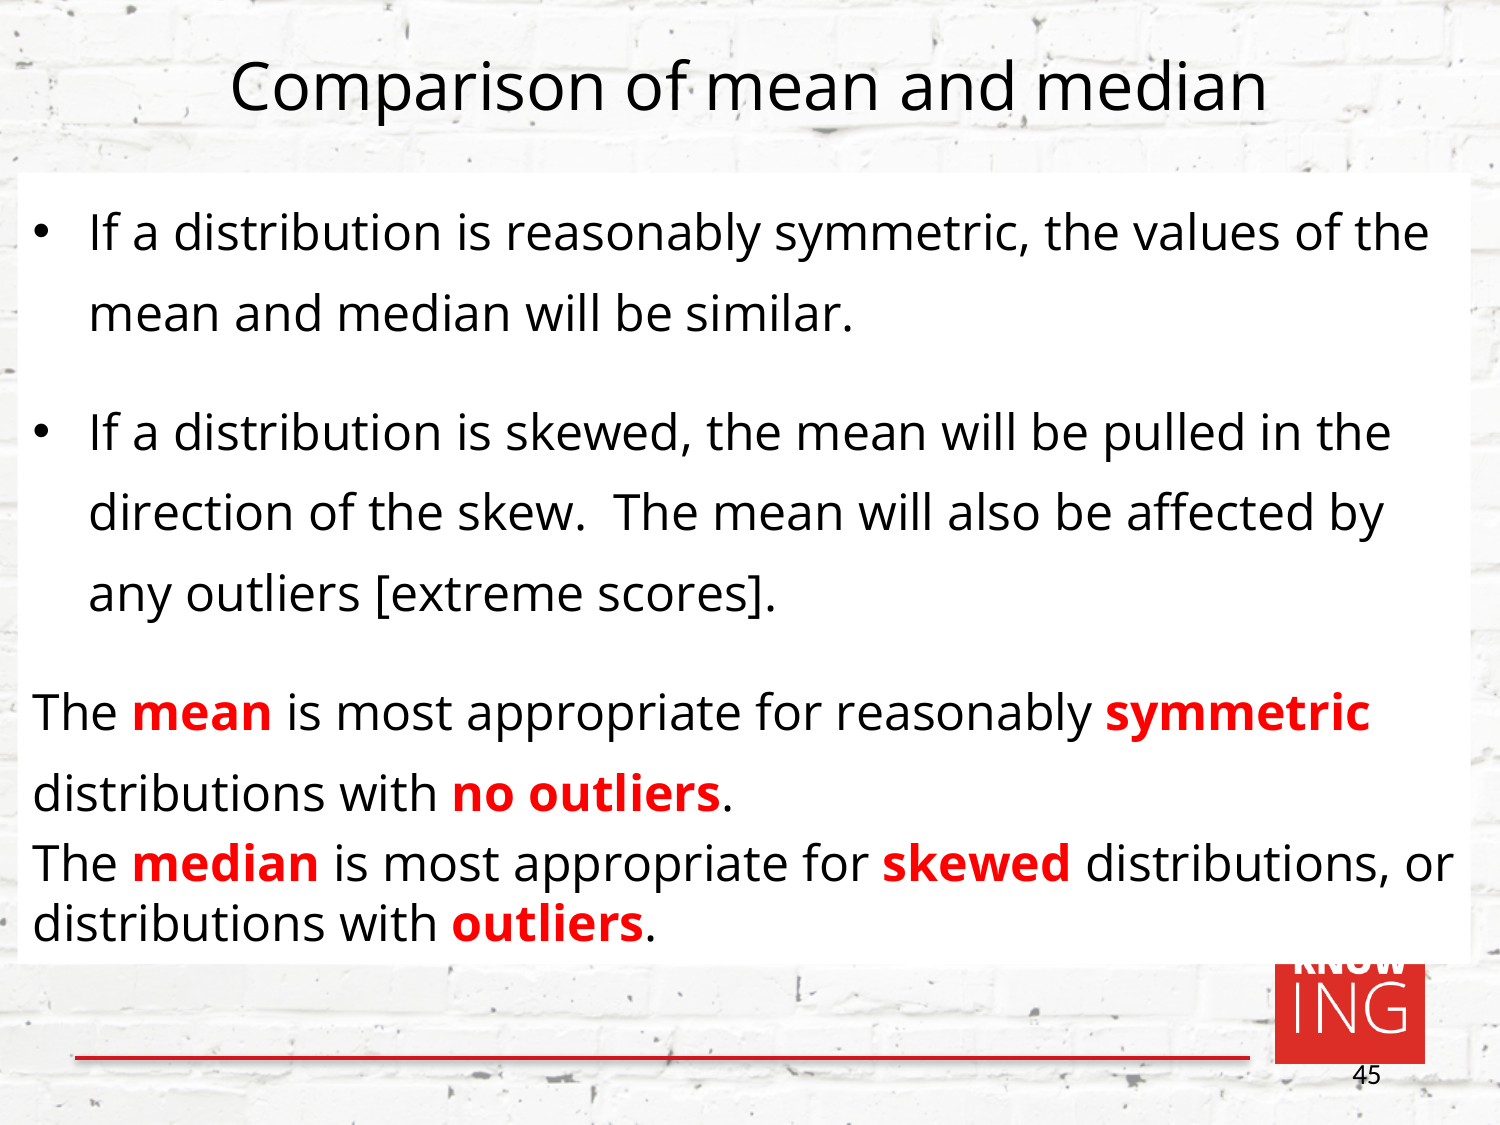

# Comparison of mean and median
If a distribution is reasonably symmetric, the values of the mean and median will be similar.

If a distribution is skewed, the mean will be pulled in the direction of the skew.  The mean will also be affected by any outliers [extreme scores].

The mean is most appropriate for reasonably symmetric
distributions with no outliers.
The median is most appropriate for skewed distributions, or distributions with outliers.
45